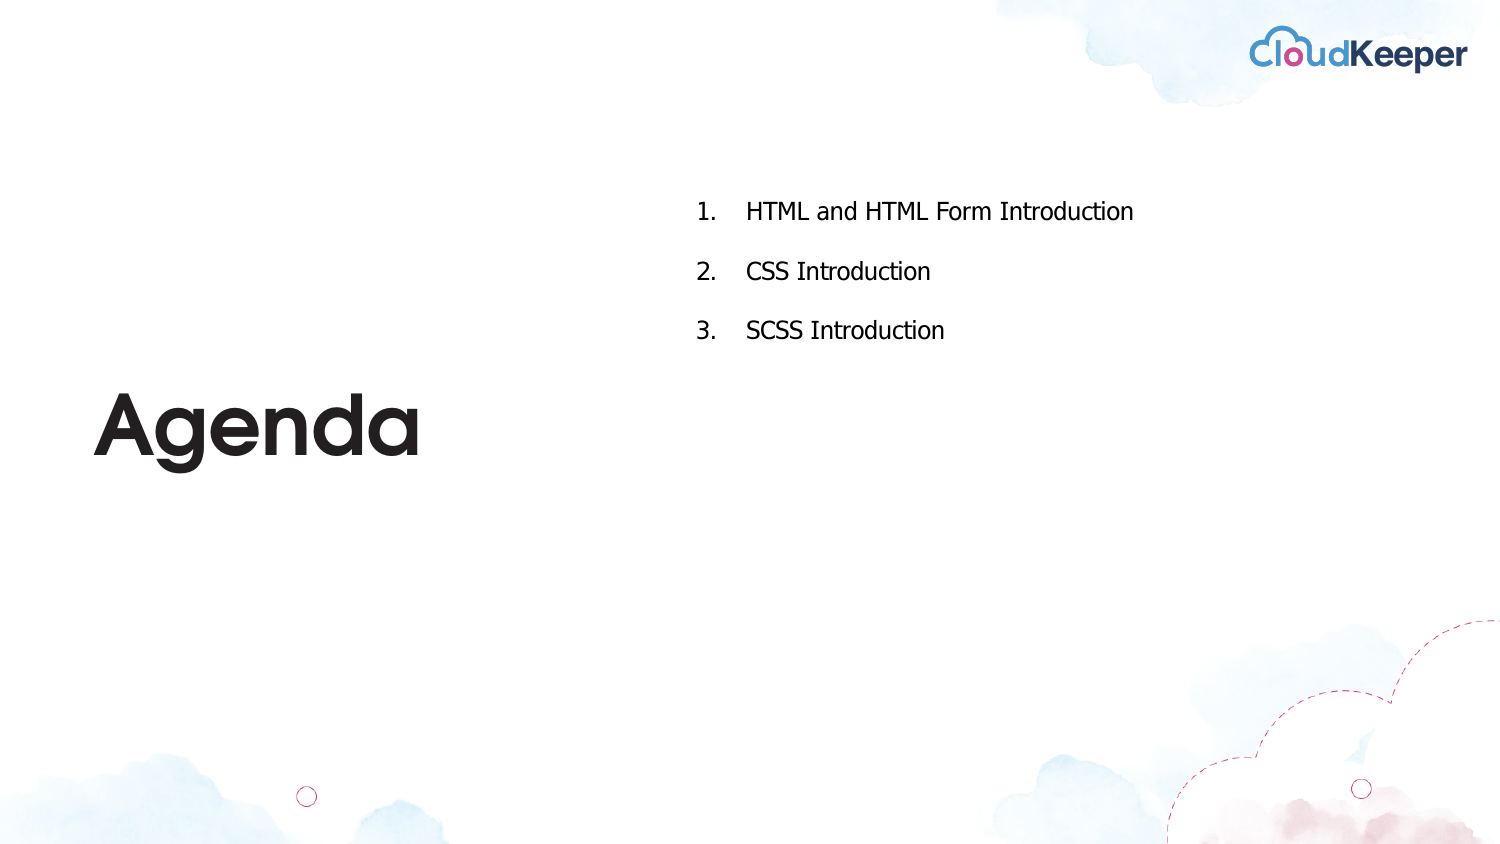

HTML and HTML Form Introduction
CSS Introduction
SCSS Introduction
Agenda